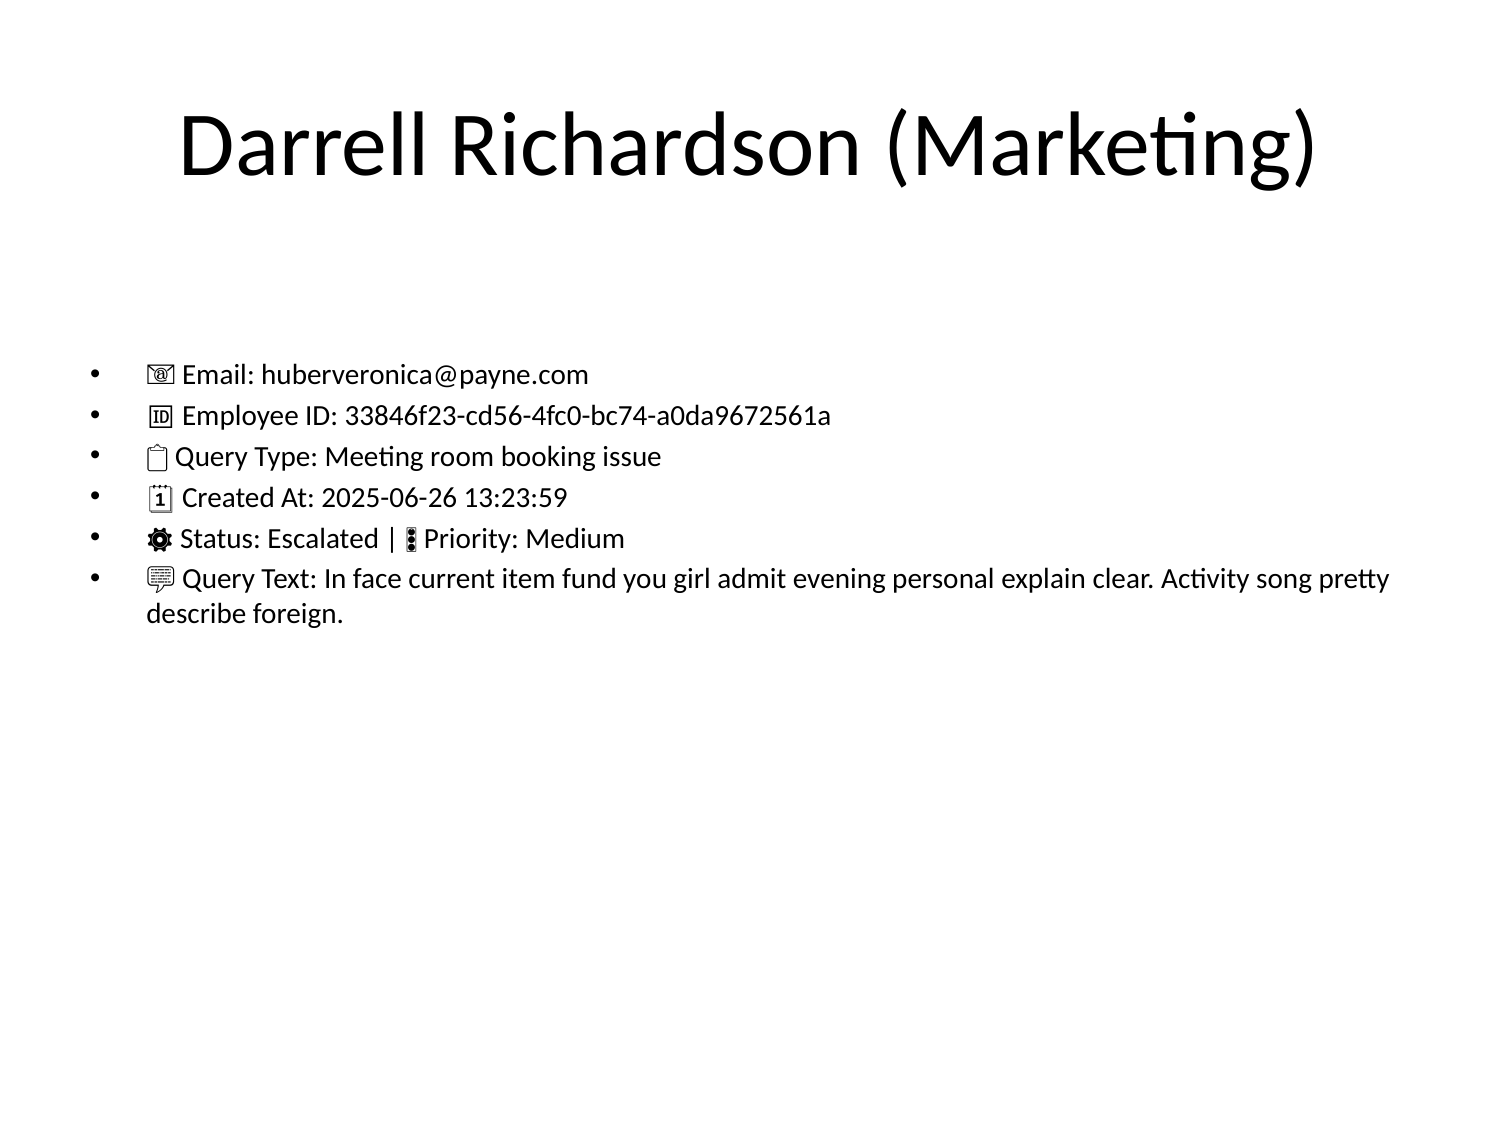

# Darrell Richardson (Marketing)

📧 Email: huberveronica@payne.com
🆔 Employee ID: 33846f23-cd56-4fc0-bc74-a0da9672561a
📋 Query Type: Meeting room booking issue
🗓 Created At: 2025-06-26 13:23:59
⚙ Status: Escalated | 🚦 Priority: Medium
💬 Query Text: In face current item fund you girl admit evening personal explain clear. Activity song pretty describe foreign.